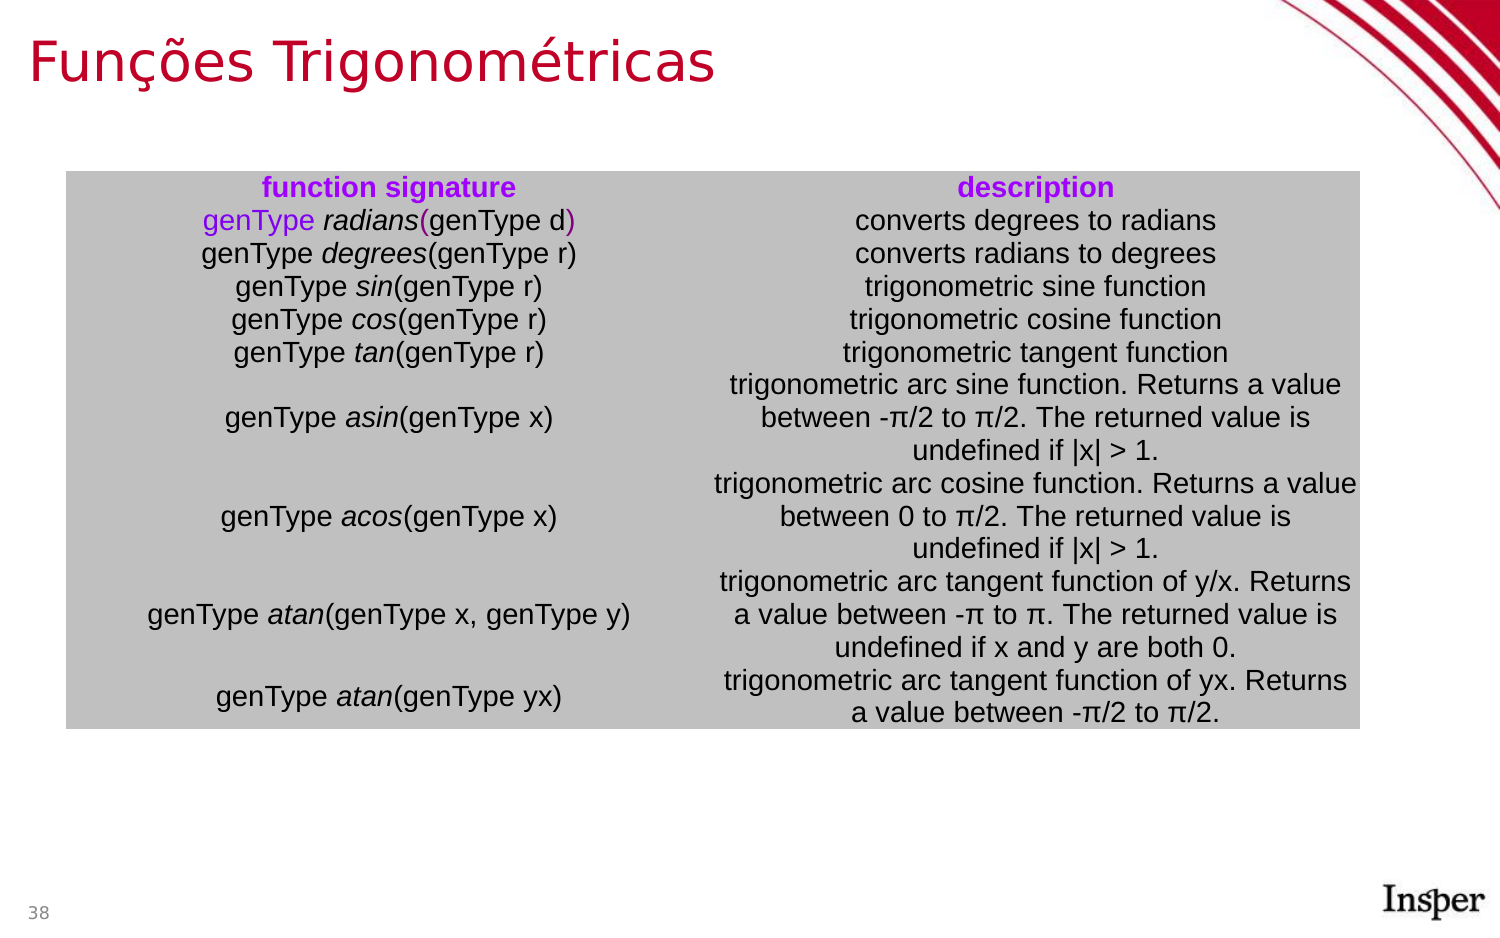

# Funções Trigonométricas
| function signature | description |
| --- | --- |
| genType radians(genType d) | converts degrees to radians |
| genType degrees(genType r) | converts radians to degrees |
| genType sin(genType r) | trigonometric sine function |
| genType cos(genType r) | trigonometric cosine function |
| genType tan(genType r) | trigonometric tangent function |
| genType asin(genType x) | trigonometric arc sine function. Returns a value between -π/2 to π/2. The returned value is undefined if |x| > 1. |
| genType acos(genType x) | trigonometric arc cosine function. Returns a value between 0 to π/2. The returned value is undefined if |x| > 1. |
| genType atan(genType x, genType y) | trigonometric arc tangent function of y/x. Returns a value between -π to π. The returned value is undefined if x and y are both 0. |
| genType atan(genType yx) | trigonometric arc tangent function of yx. Returns a value between -π/2 to π/2. |
38